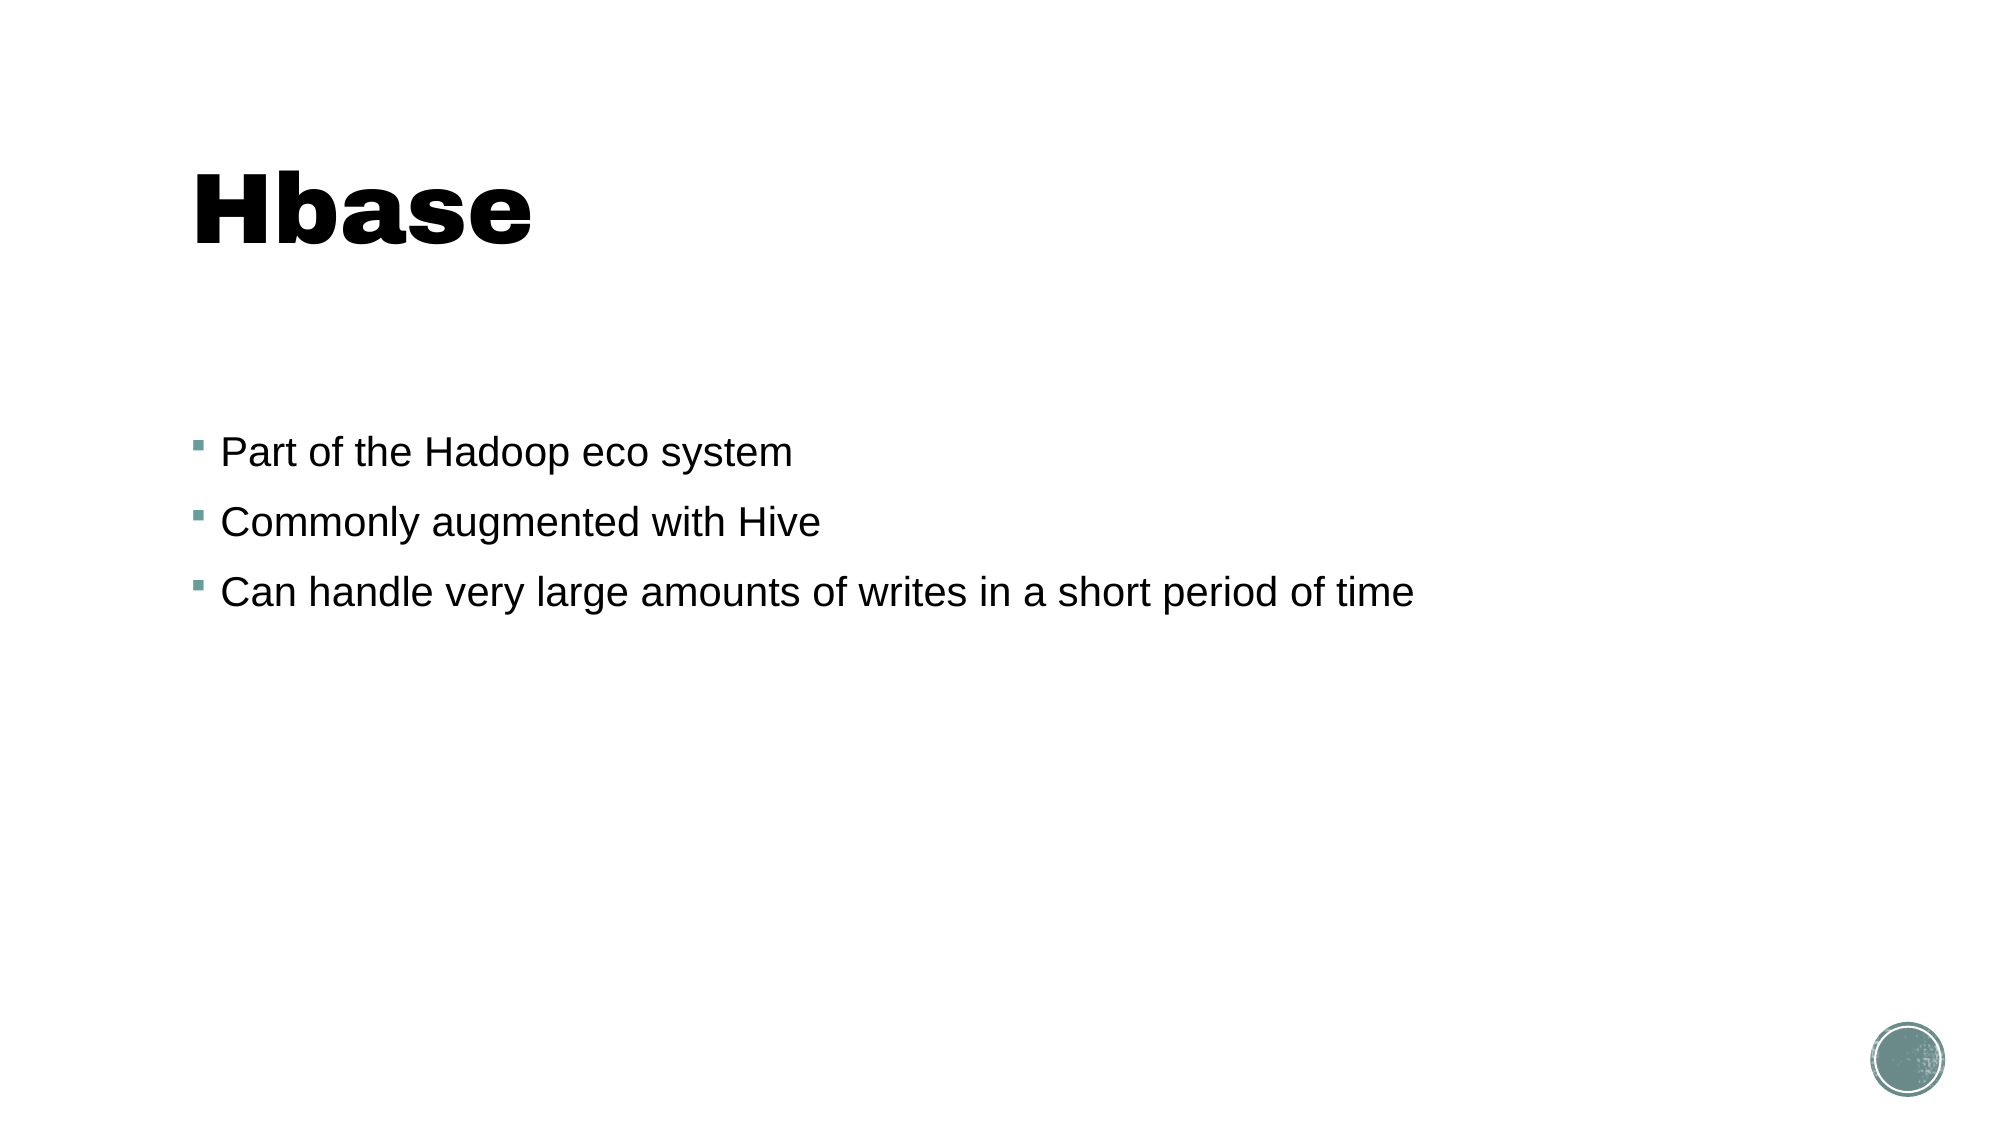

# Hbase

Part of the Hadoop eco system
Commonly augmented with Hive
Can handle very large amounts of writes in a short period of time